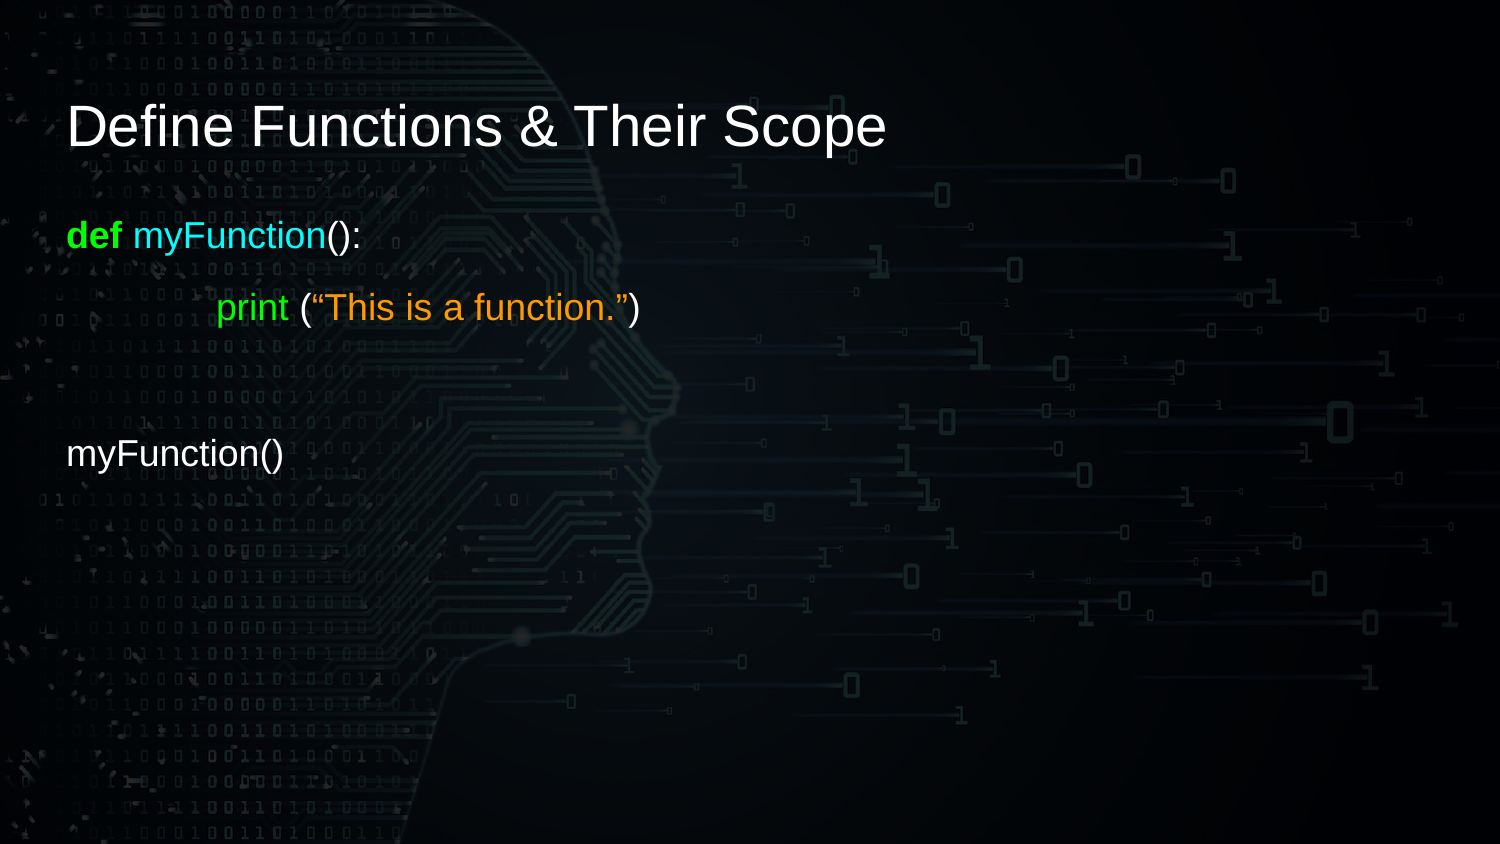

# Define Functions & Their Scope

def myFunction():
	print (“This is a function.”)

myFunction()